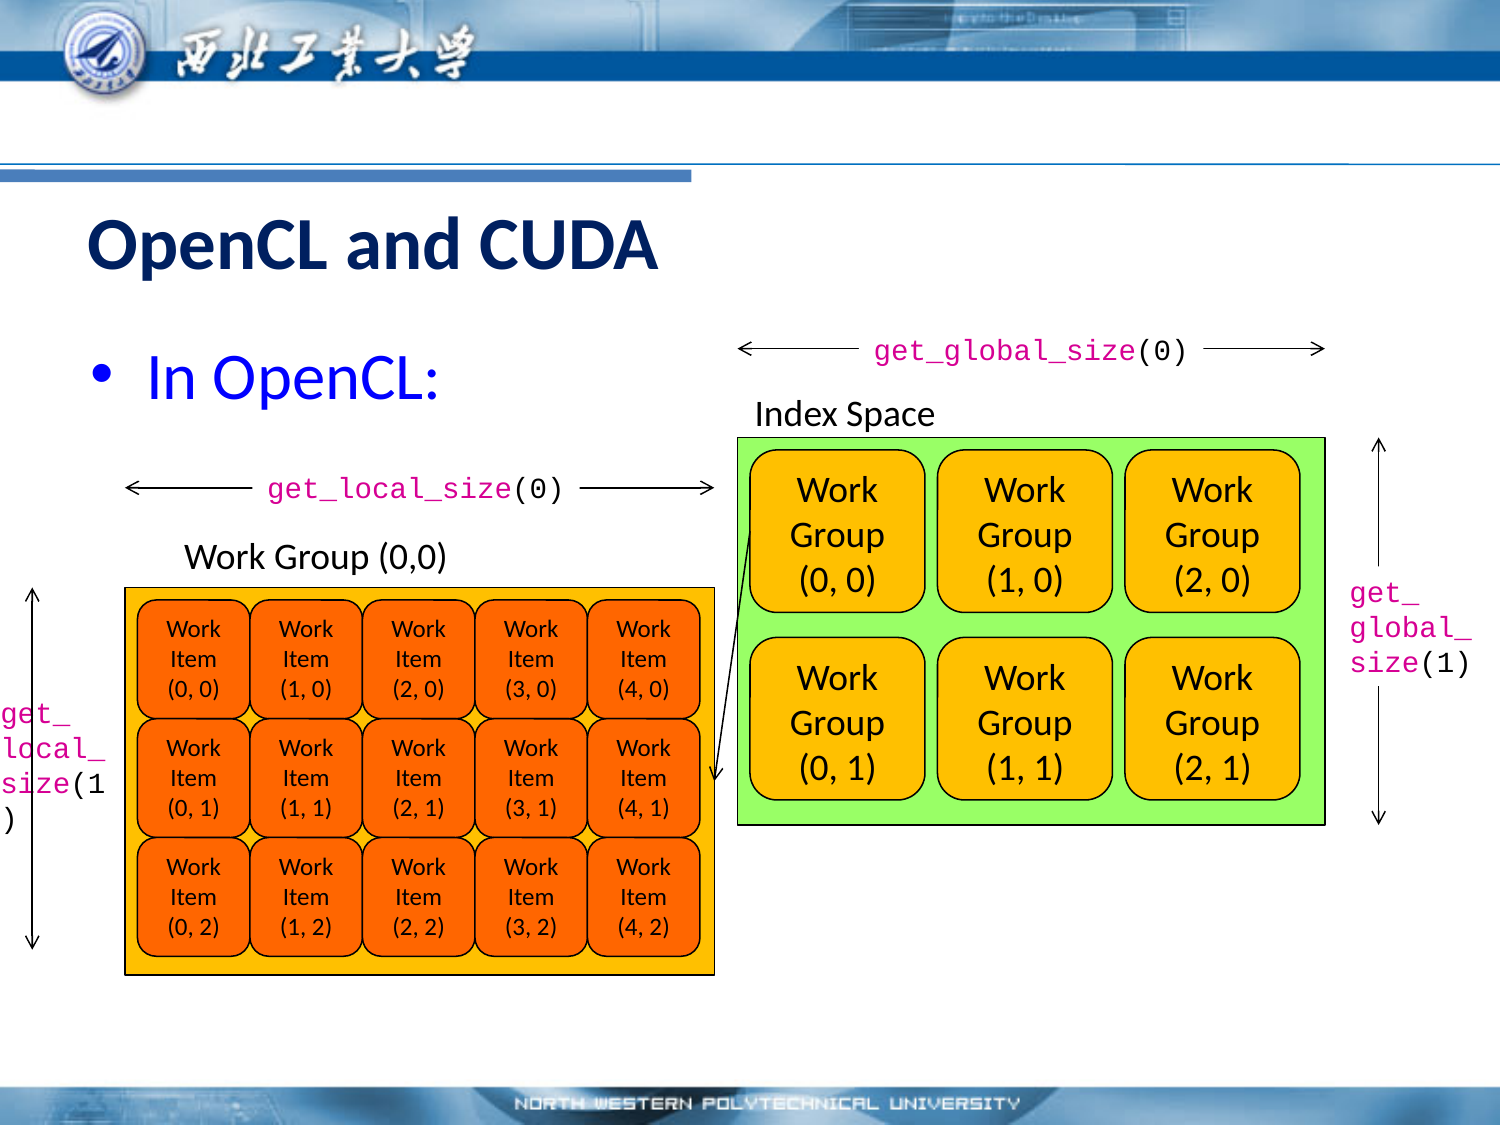

# OpenCL and CUDA
get_global_size(0)
In OpenCL:
Index Space

Work Group
(0, 0)
Work Group
(1, 0)
Work Group
(2, 0)
get_local_size(0)
Work Group (0,0)
get_
global_
size(1)

Work
Item
(0, 0)
Work
Item
(1, 0)
Work
Item
(2, 0)
Work
Item
(3, 0)
Work
Item
(4, 0)
Work Group
(0, 1)
Work Group
(1, 1)
Work Group
(2, 1)
get_
local_
size(1)
Work
Item
(0, 1)
Work
Item
(1, 1)
Work
Item
(2, 1)
Work
Item
(3, 1)
Work
Item
(4, 1)
Work
Item
(0, 2)
Work
Item
(1, 2)
Work
Item
(2, 2)
Work
Item
(3, 2)
Work
Item
(4, 2)